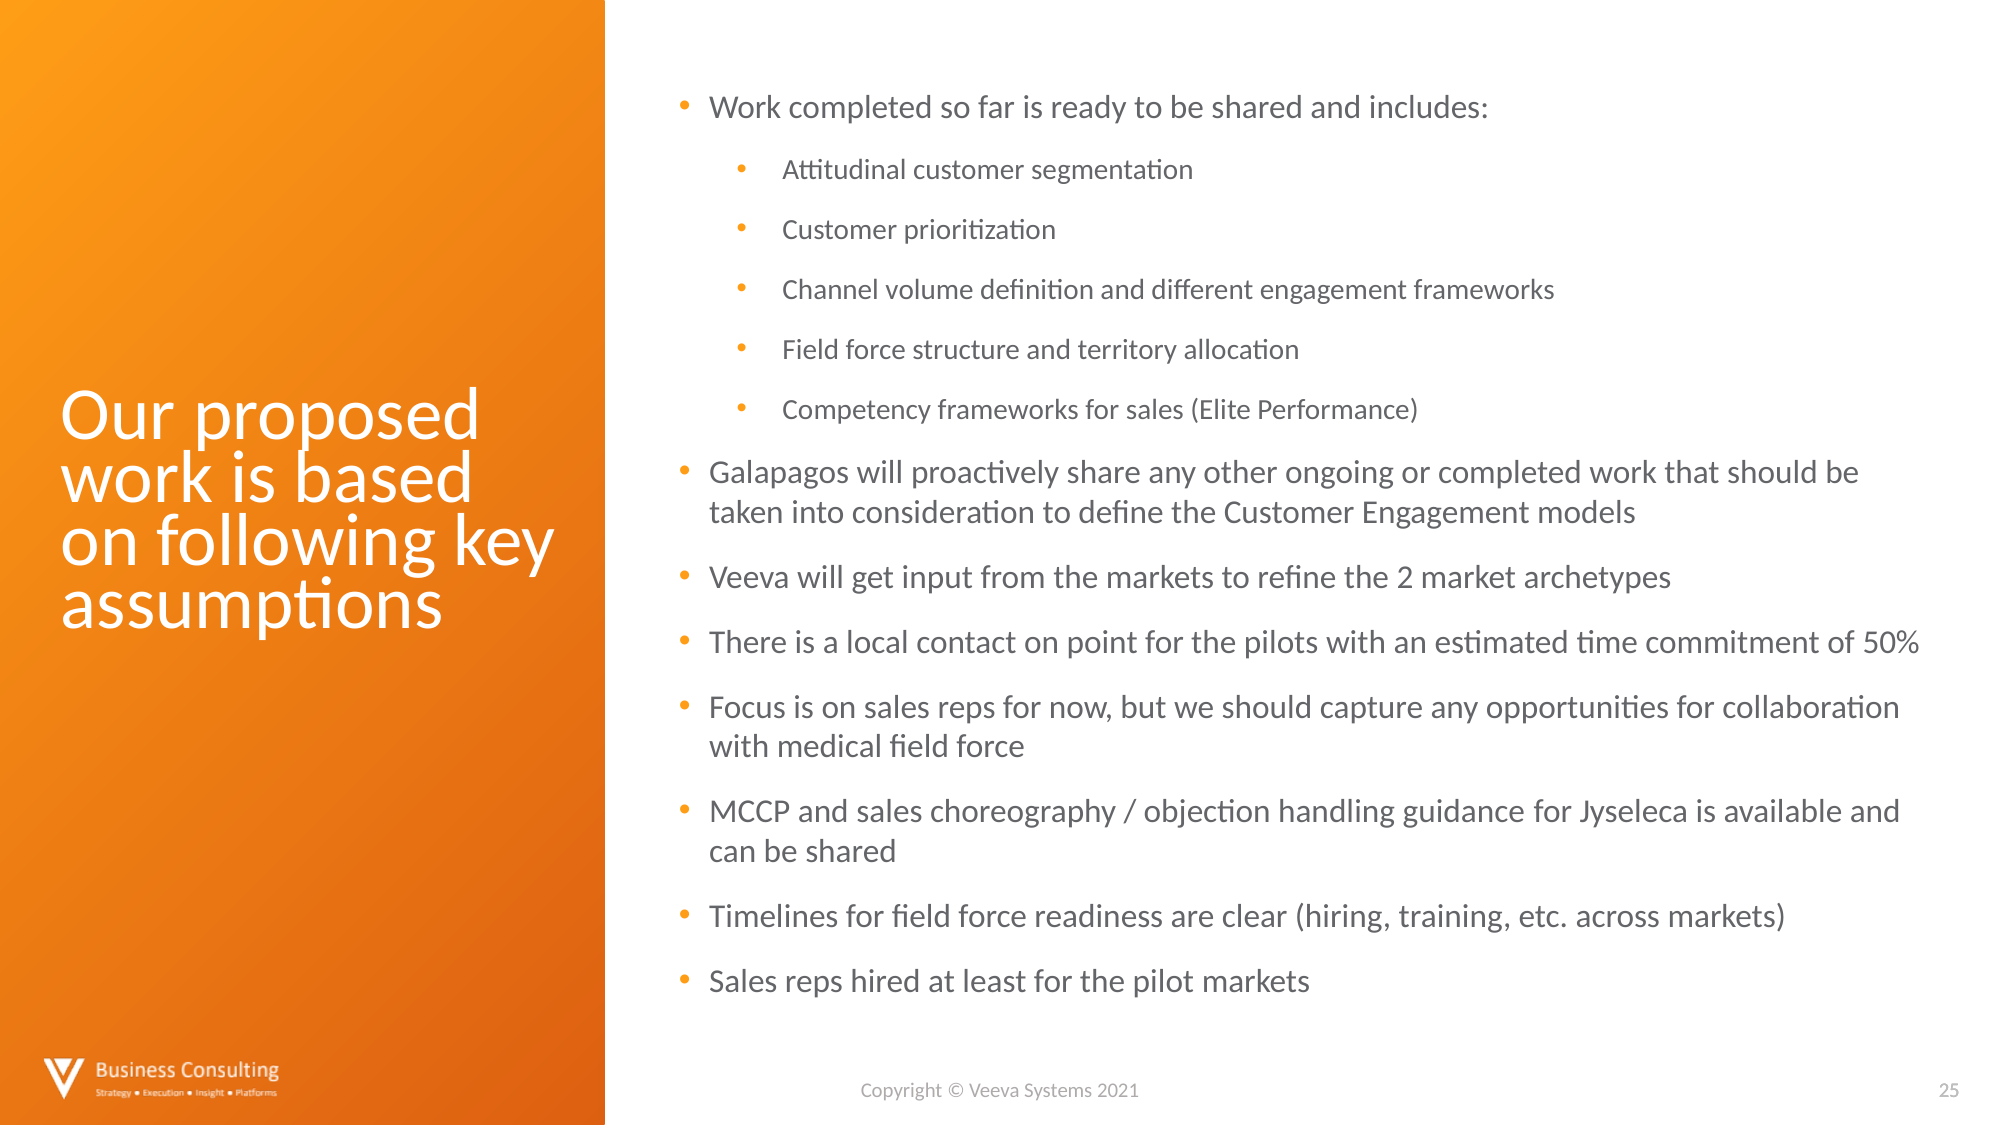

Work completed so far is ready to be shared and includes:
Attitudinal customer segmentation
Customer prioritization
Channel volume definition and different engagement frameworks
Field force structure and territory allocation
Competency frameworks for sales (Elite Performance)
Galapagos will proactively share any other ongoing or completed work that should be taken into consideration to define the Customer Engagement models
Veeva will get input from the markets to refine the 2 market archetypes
There is a local contact on point for the pilots with an estimated time commitment of 50%
Focus is on sales reps for now, but we should capture any opportunities for collaboration with medical field force
MCCP and sales choreography / objection handling guidance for Jyseleca is available and can be shared
Timelines for field force readiness are clear (hiring, training, etc. across markets)
Sales reps hired at least for the pilot markets
# Our proposed work is based on following key assumptions